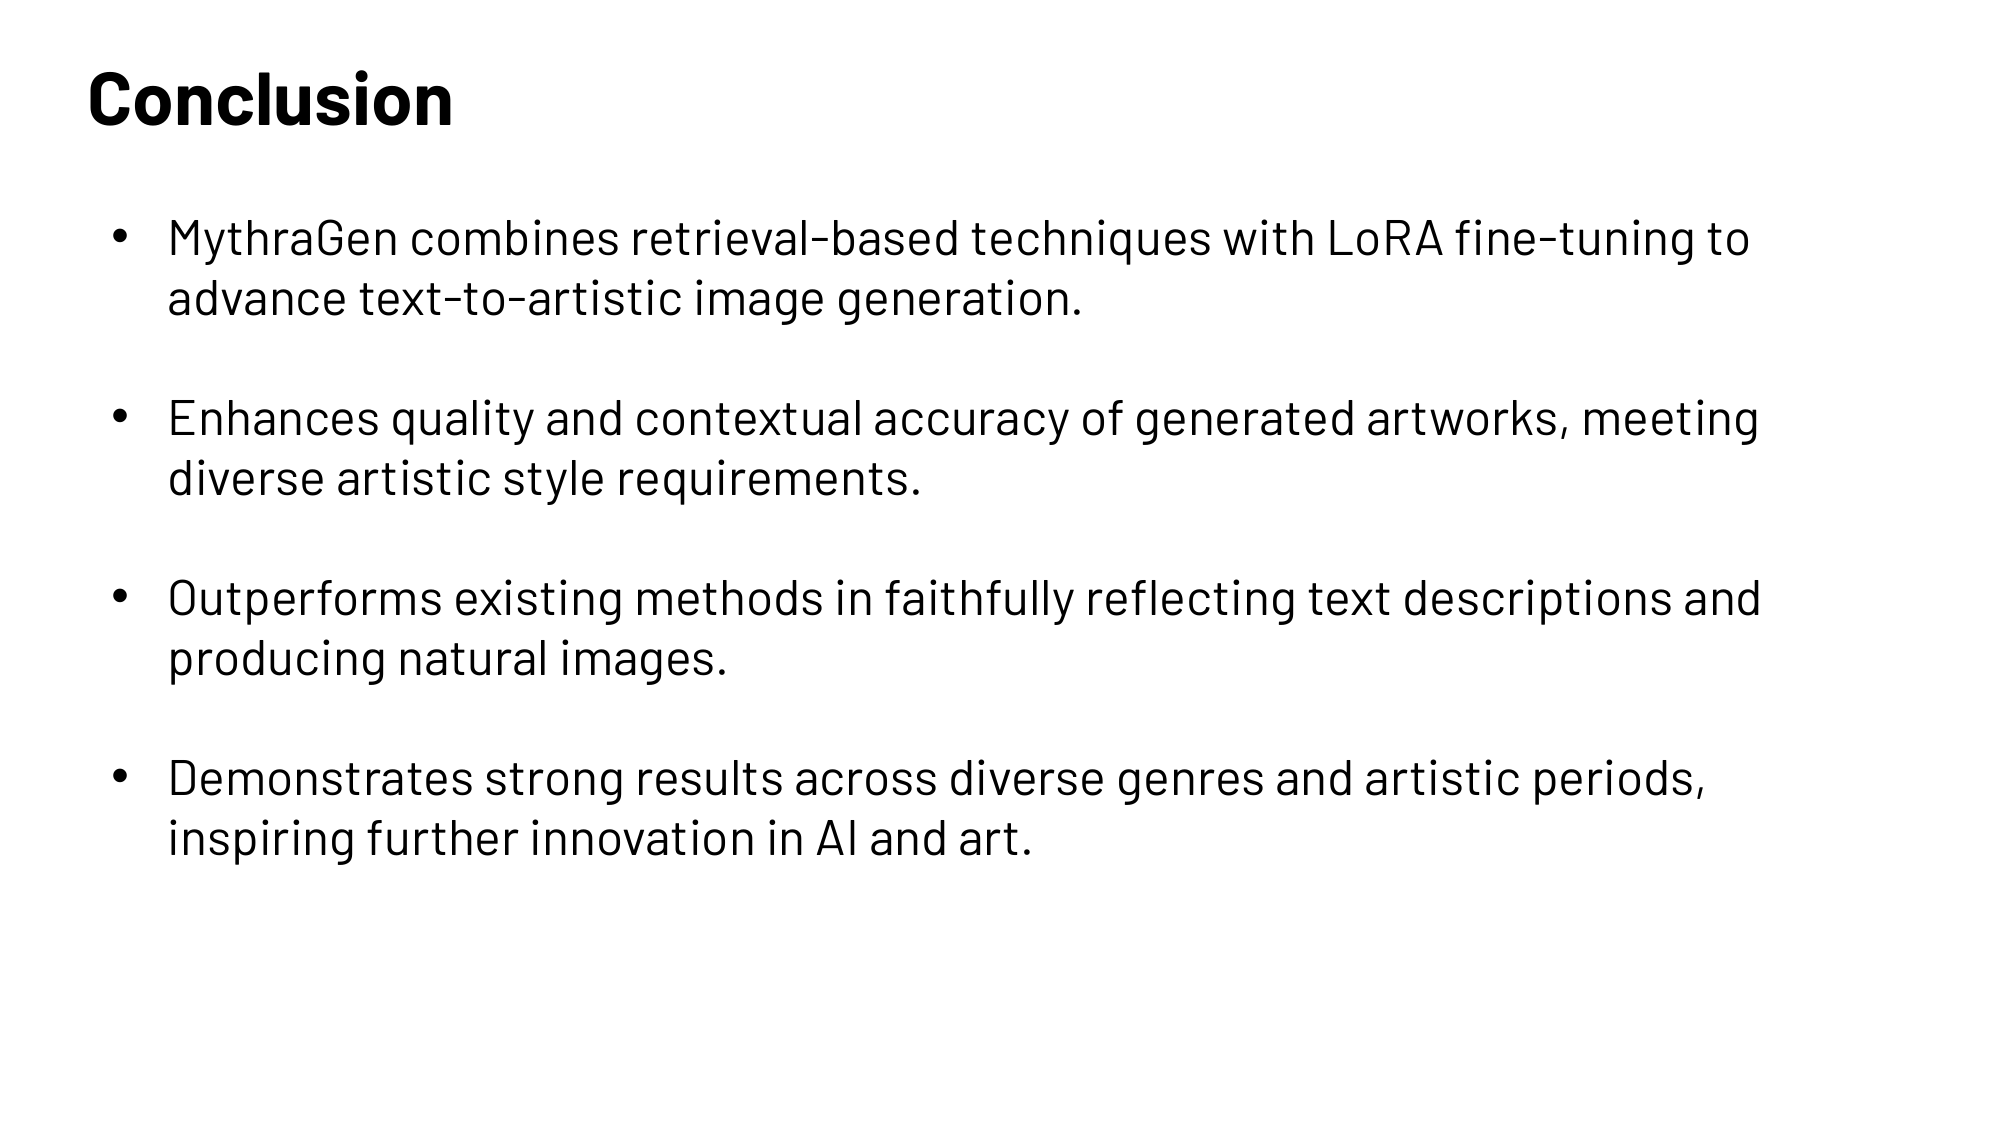

Conclusion
MythraGen combines retrieval-based techniques with LoRA fine-tuning to advance text-to-artistic image generation.

Enhances quality and contextual accuracy of generated artworks, meeting diverse artistic style requirements.

Outperforms existing methods in faithfully reflecting text descriptions and producing natural images.

Demonstrates strong results across diverse genres and artistic periods, inspiring further innovation in AI and art.